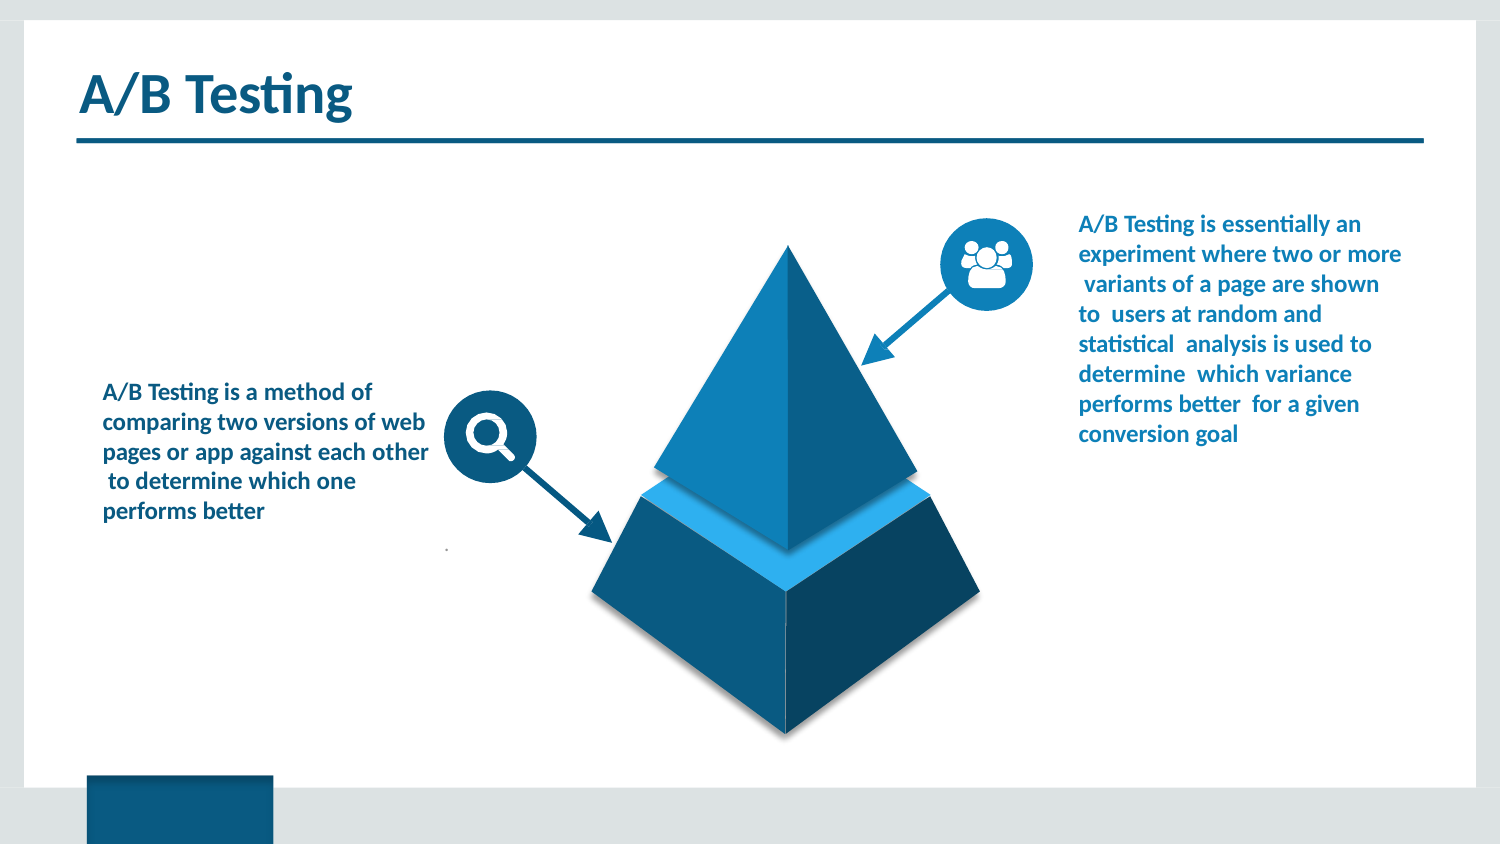

# A/B Testing

A/B Testing is essentially an  experiment where two or more  variants of a page are shown to  users at random and statistical  analysis is used to determine  which variance performs better  for a given conversion goal

A/B Testing is a method of  comparing two versions of web  pages or app against each other  to determine which one  performs better

.